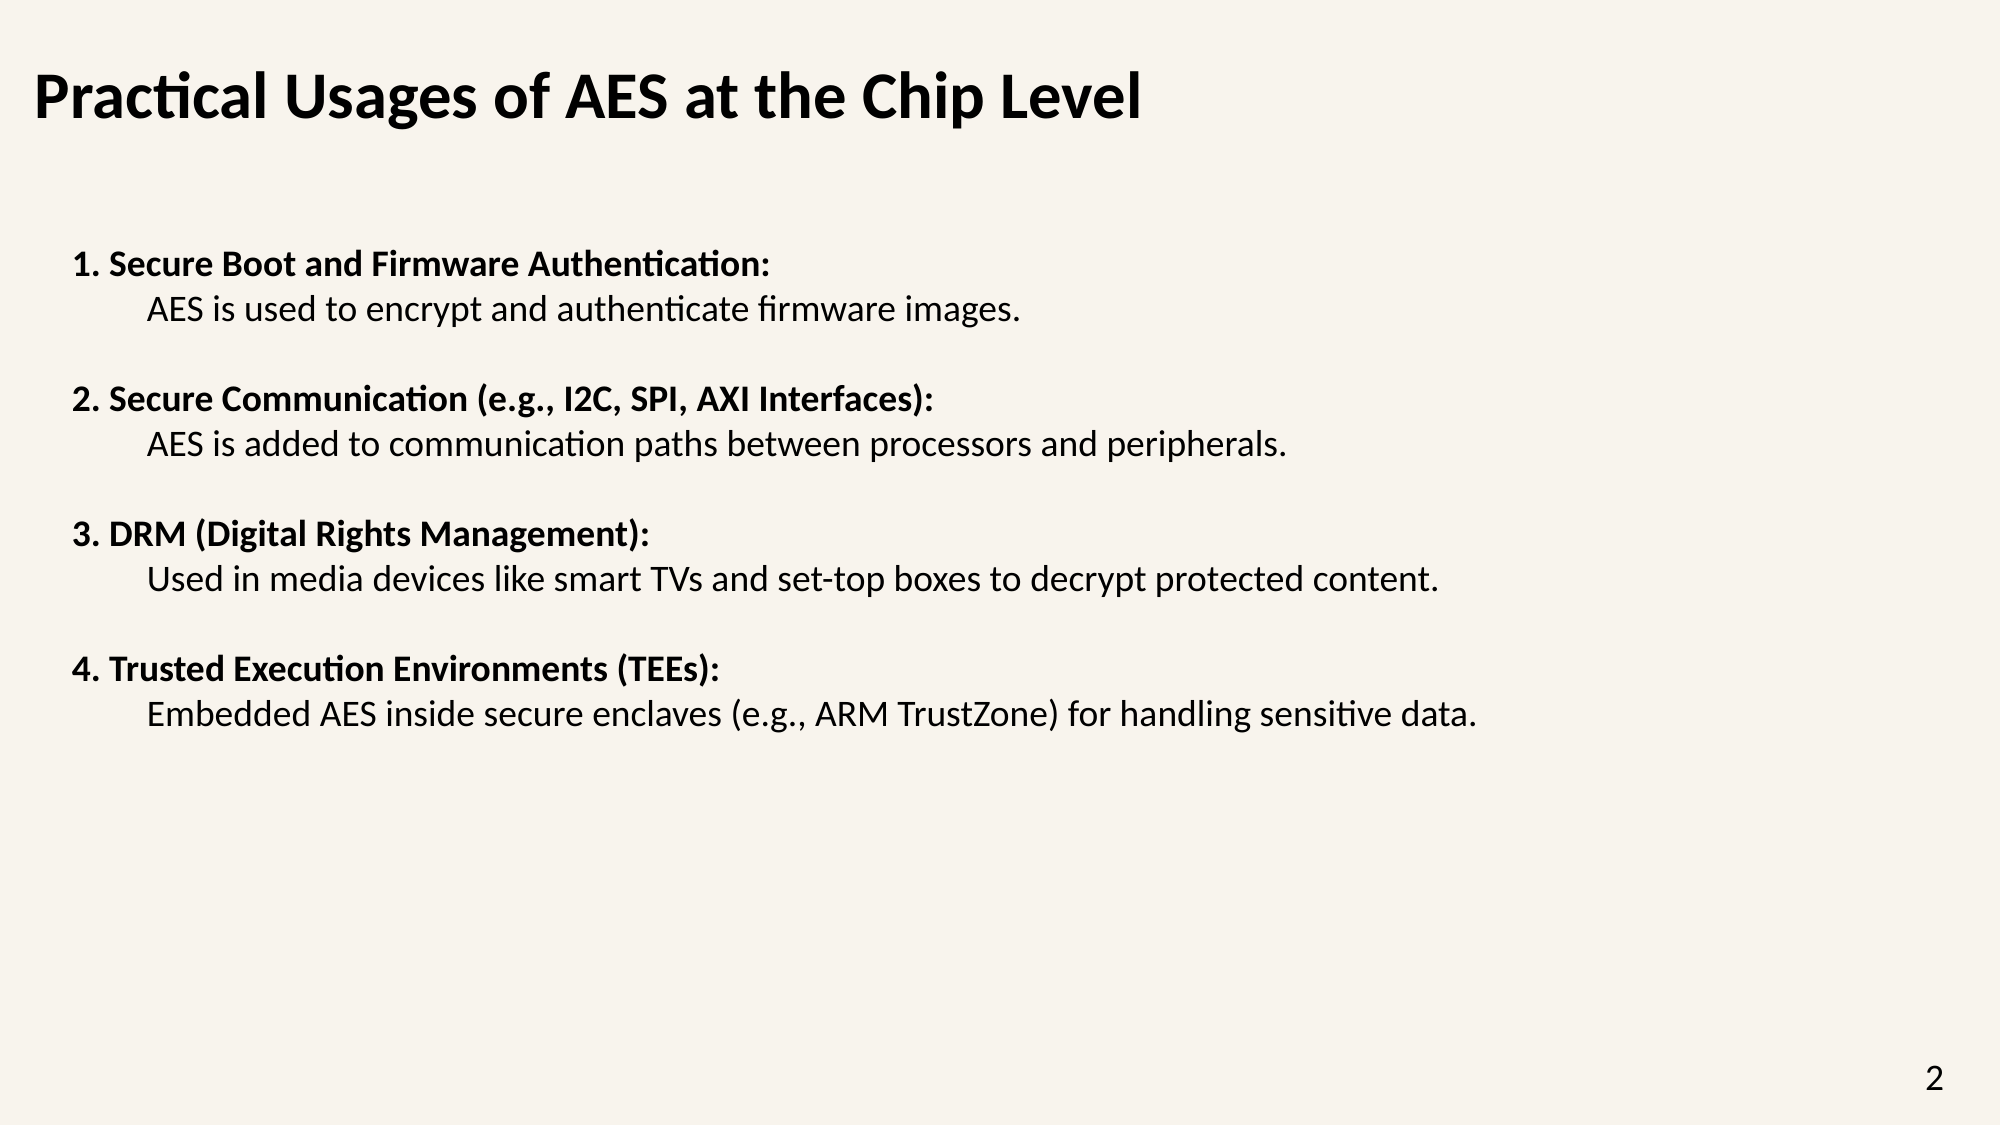

Practical Usages of AES at the Chip Level

 Secure Boot and Firmware Authentication:
AES is used to encrypt and authenticate firmware images.

 Secure Communication (e.g., I2C, SPI, AXI Interfaces):
AES is added to communication paths between processors and peripherals.

 DRM (Digital Rights Management):
Used in media devices like smart TVs and set-top boxes to decrypt protected content.

 Trusted Execution Environments (TEEs):
Embedded AES inside secure enclaves (e.g., ARM TrustZone) for handling sensitive data.
2